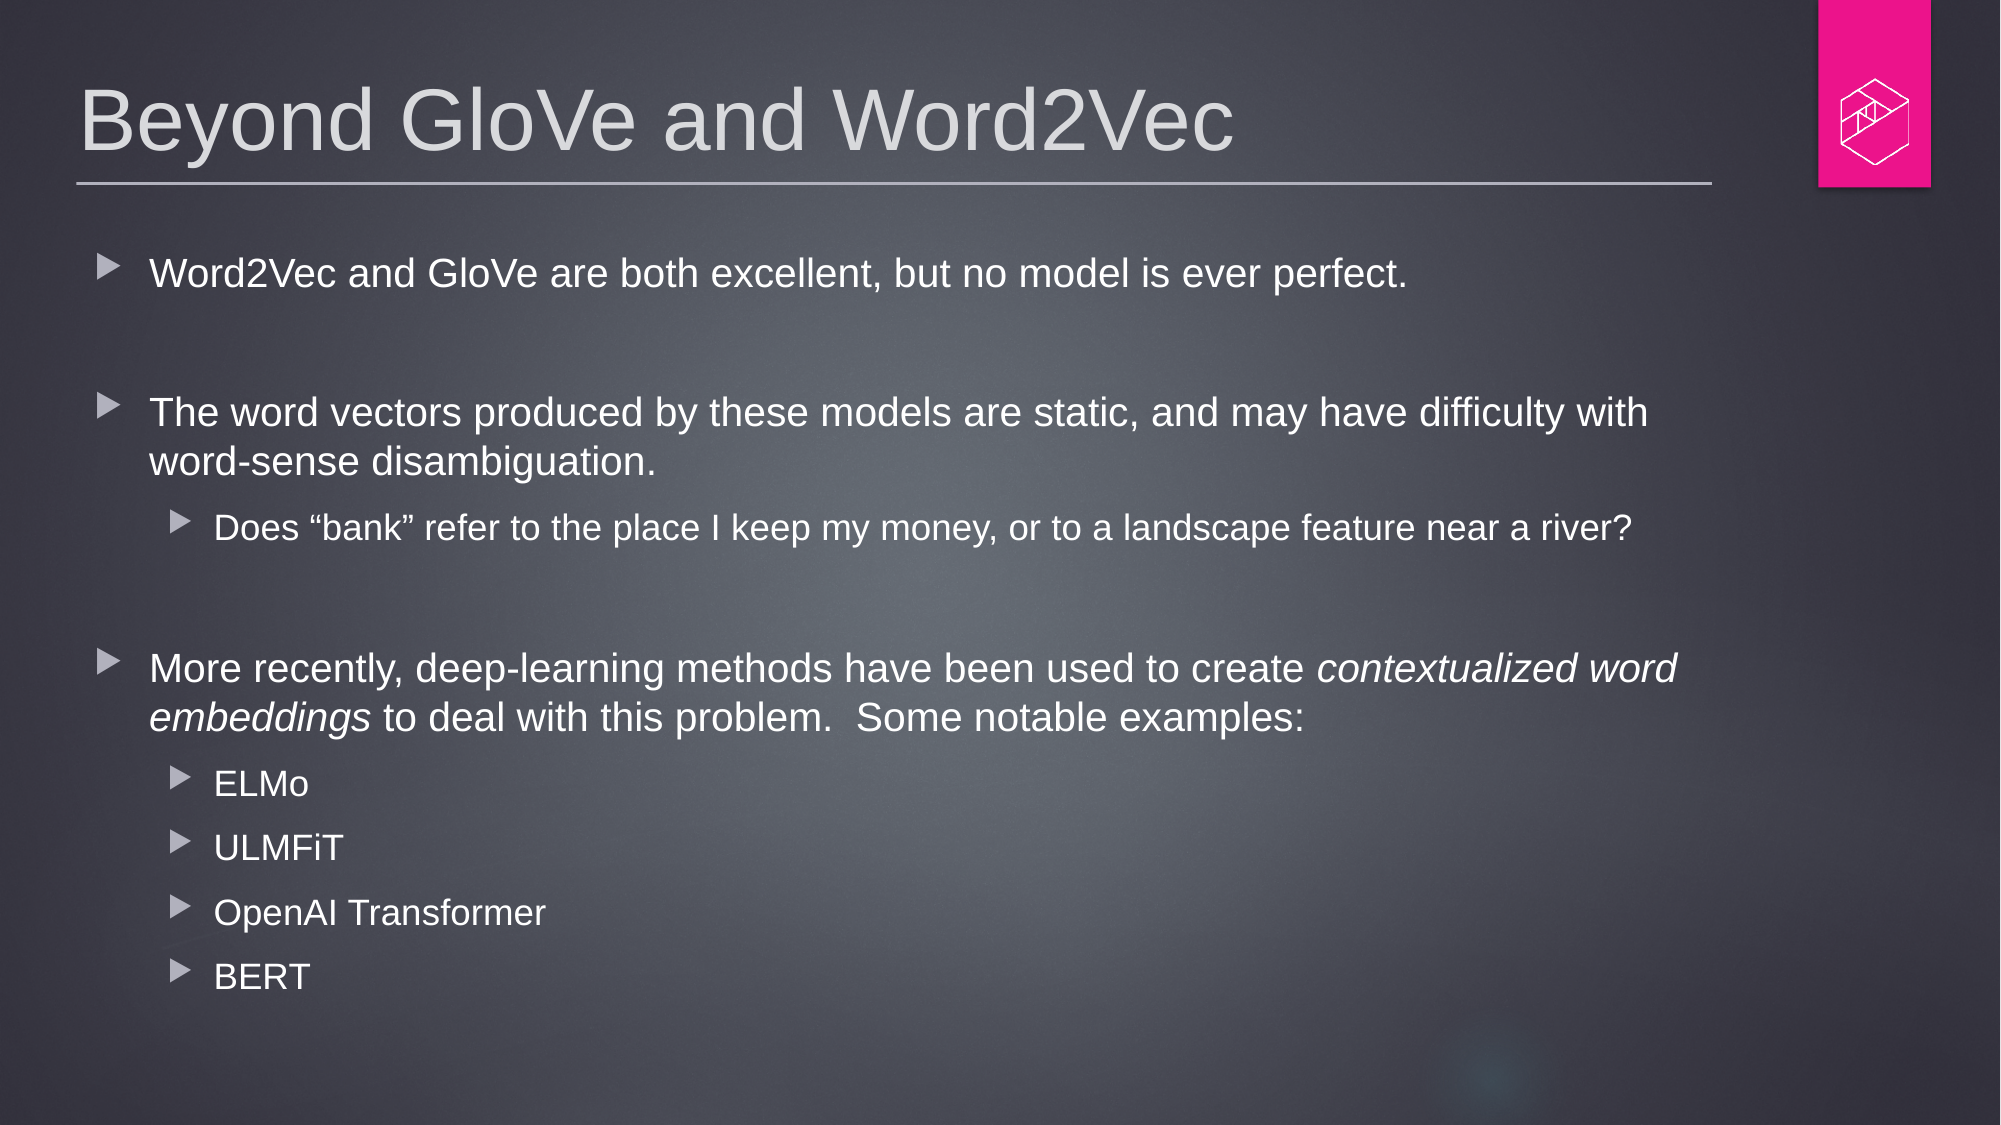

# Beyond GloVe and Word2Vec
Word2Vec and GloVe are both excellent, but no model is ever perfect.

The word vectors produced by these models are static, and may have difficulty with word-sense disambiguation.
Does “bank” refer to the place I keep my money, or to a landscape feature near a river?

More recently, deep-learning methods have been used to create contextualized word embeddings to deal with this problem.  Some notable examples:
ELMo
ULMFiT
OpenAI Transformer
BERT